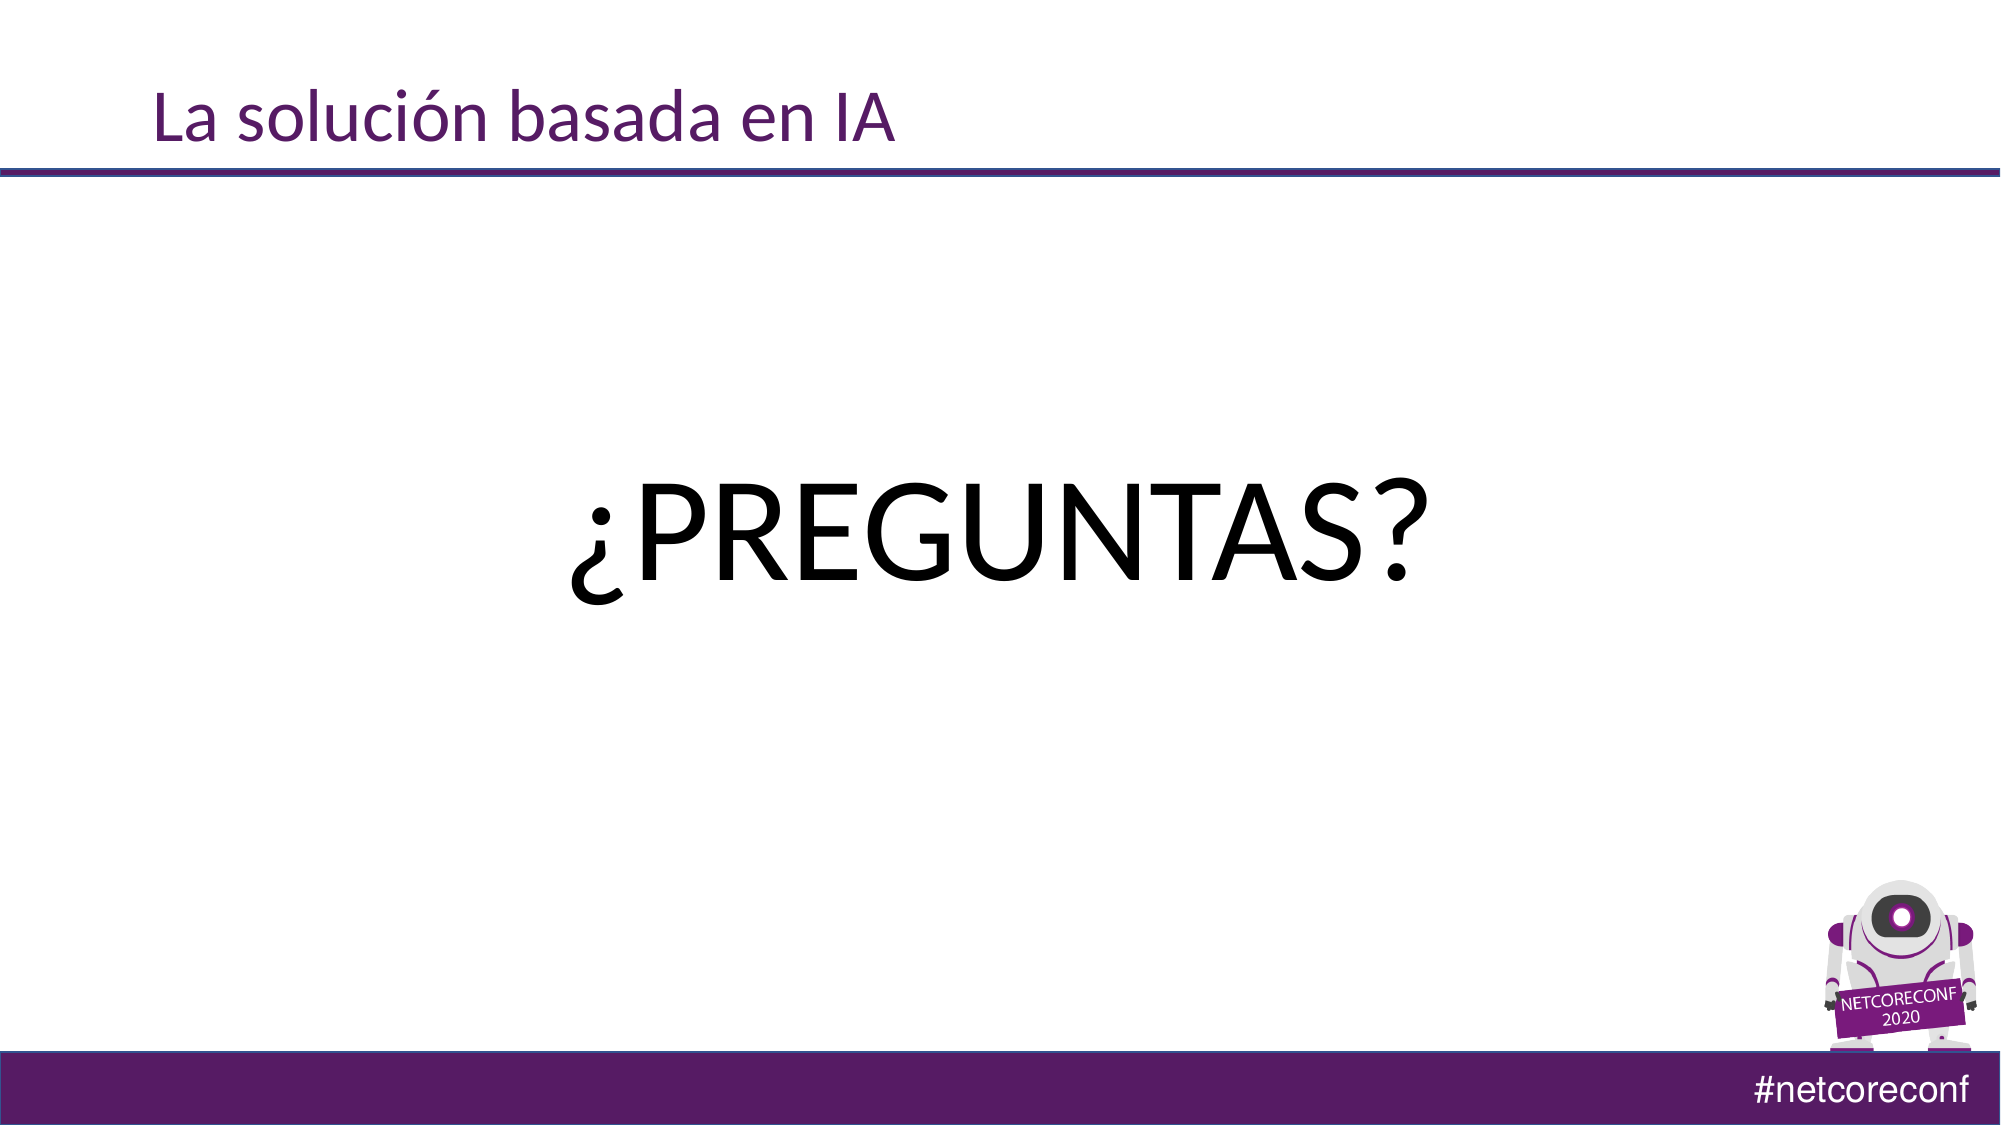

# La solución basada en IA

¿PREGUNTAS?